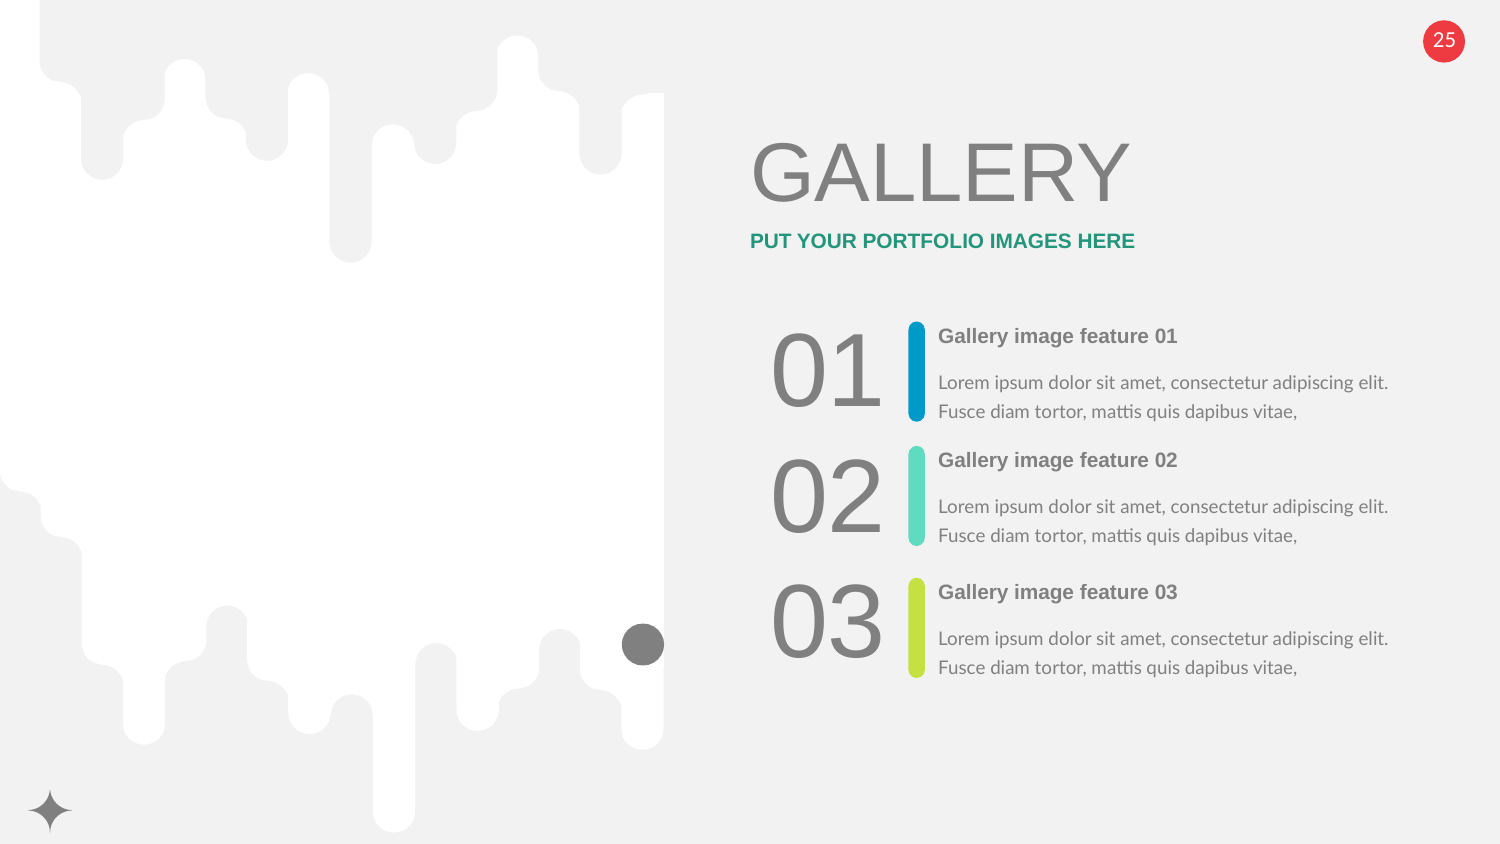

GALLERY
PUT YOUR PORTFOLIO IMAGES HERE
Gallery image feature 01

01
Lorem ipsum dolor sit amet, consectetur adipiscing elit. Fusce diam tortor, mattis quis dapibus vitae,
Gallery image feature 02

02
Lorem ipsum dolor sit amet, consectetur adipiscing elit. Fusce diam tortor, mattis quis dapibus vitae,
Gallery image feature 03
03

Lorem ipsum dolor sit amet, consectetur adipiscing elit. Fusce diam tortor, mattis quis dapibus vitae,